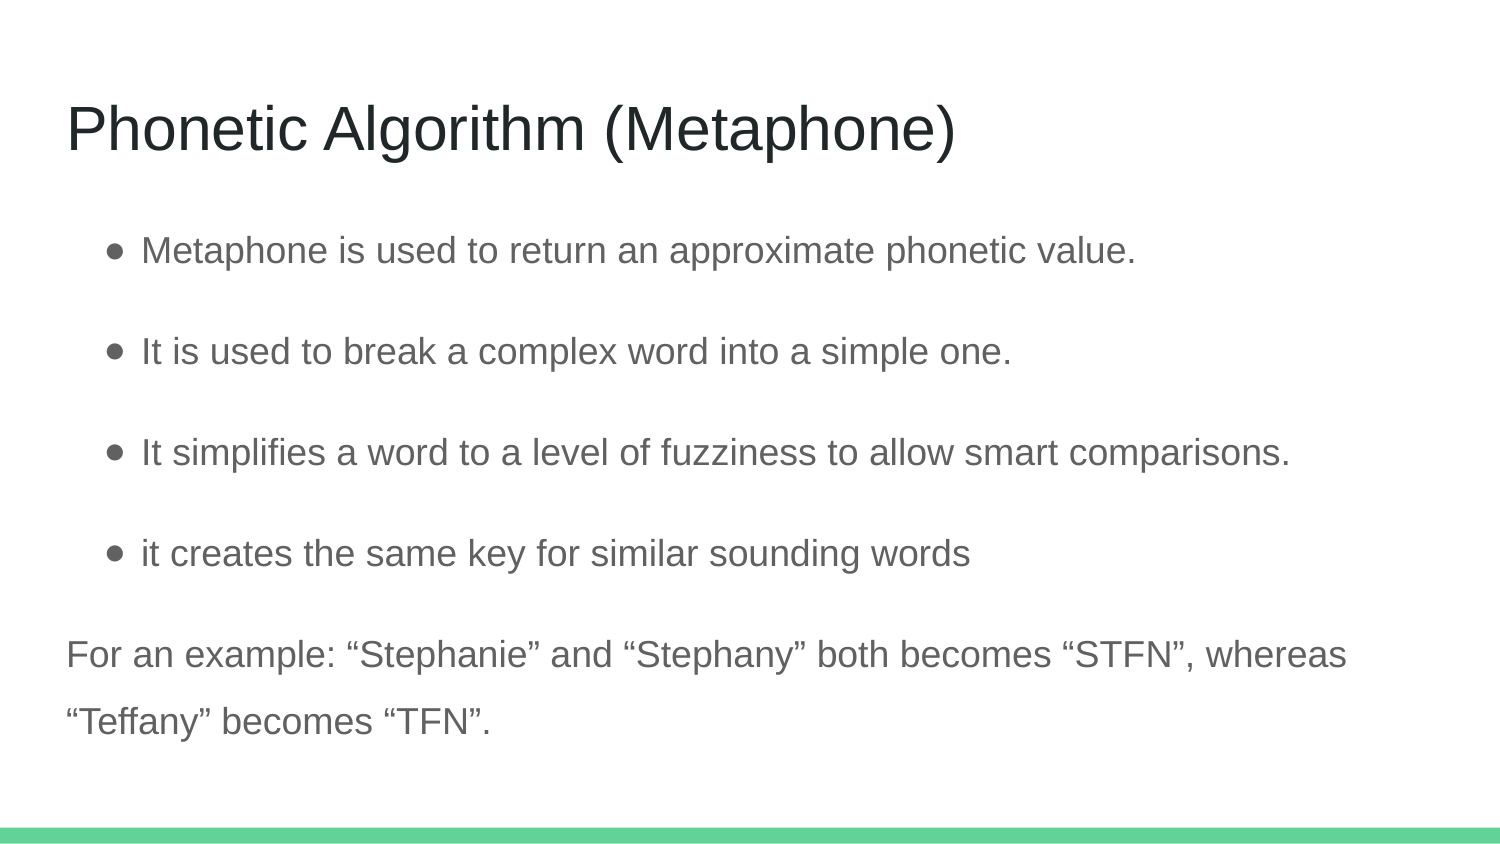

# Phonetic Algorithm (Metaphone)
Metaphone is used to return an approximate phonetic value.
It is used to break a complex word into a simple one.
It simplifies a word to a level of fuzziness to allow smart comparisons.
it creates the same key for similar sounding words
For an example: “Stephanie” and “Stephany” both becomes “STFN”, whereas “Teffany” becomes “TFN”.